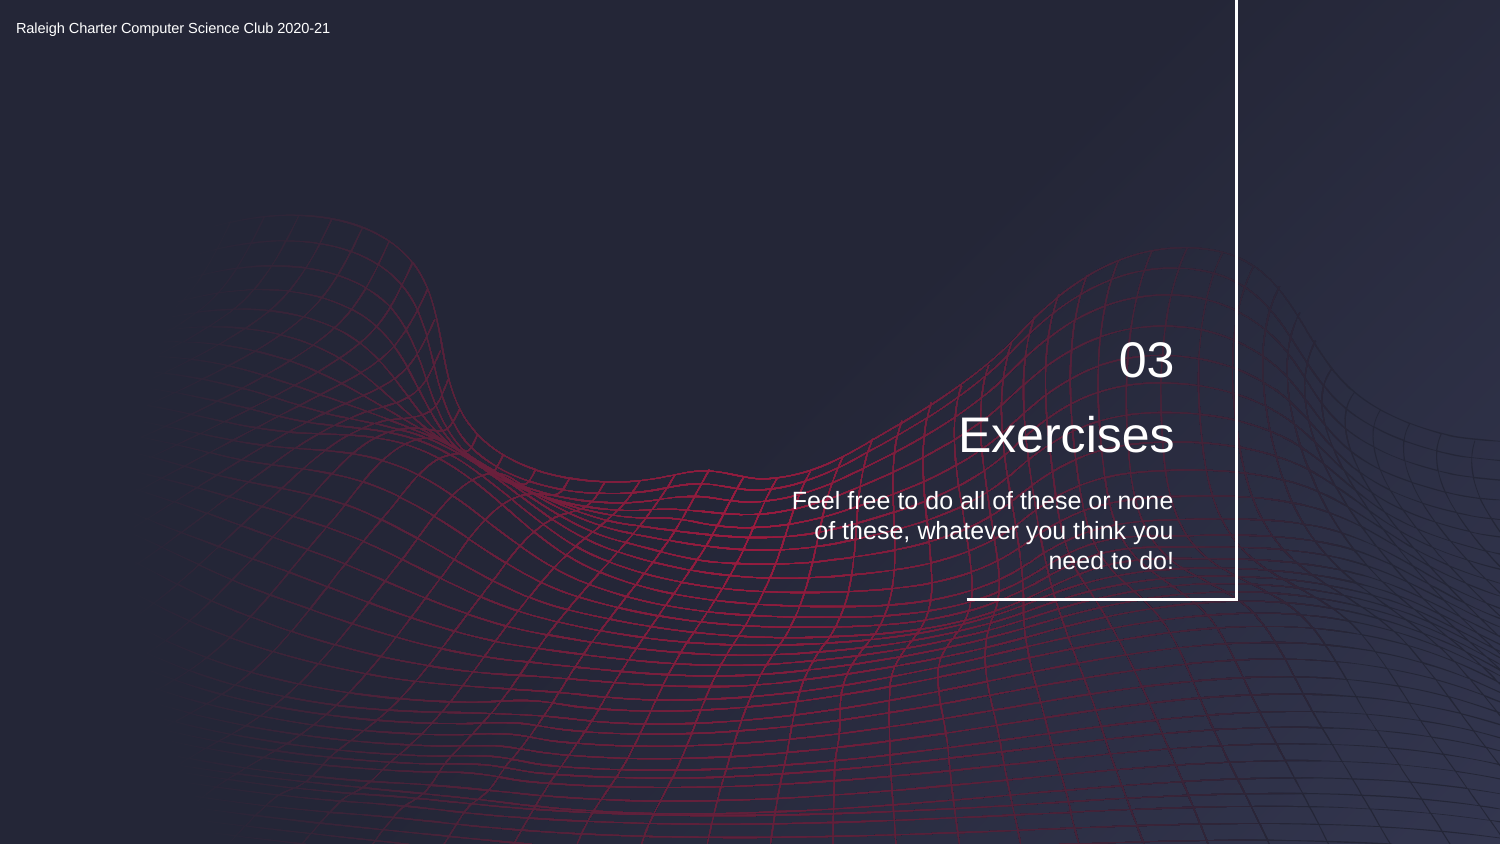

03
# Exercises
Feel free to do all of these or none of these, whatever you think you need to do!